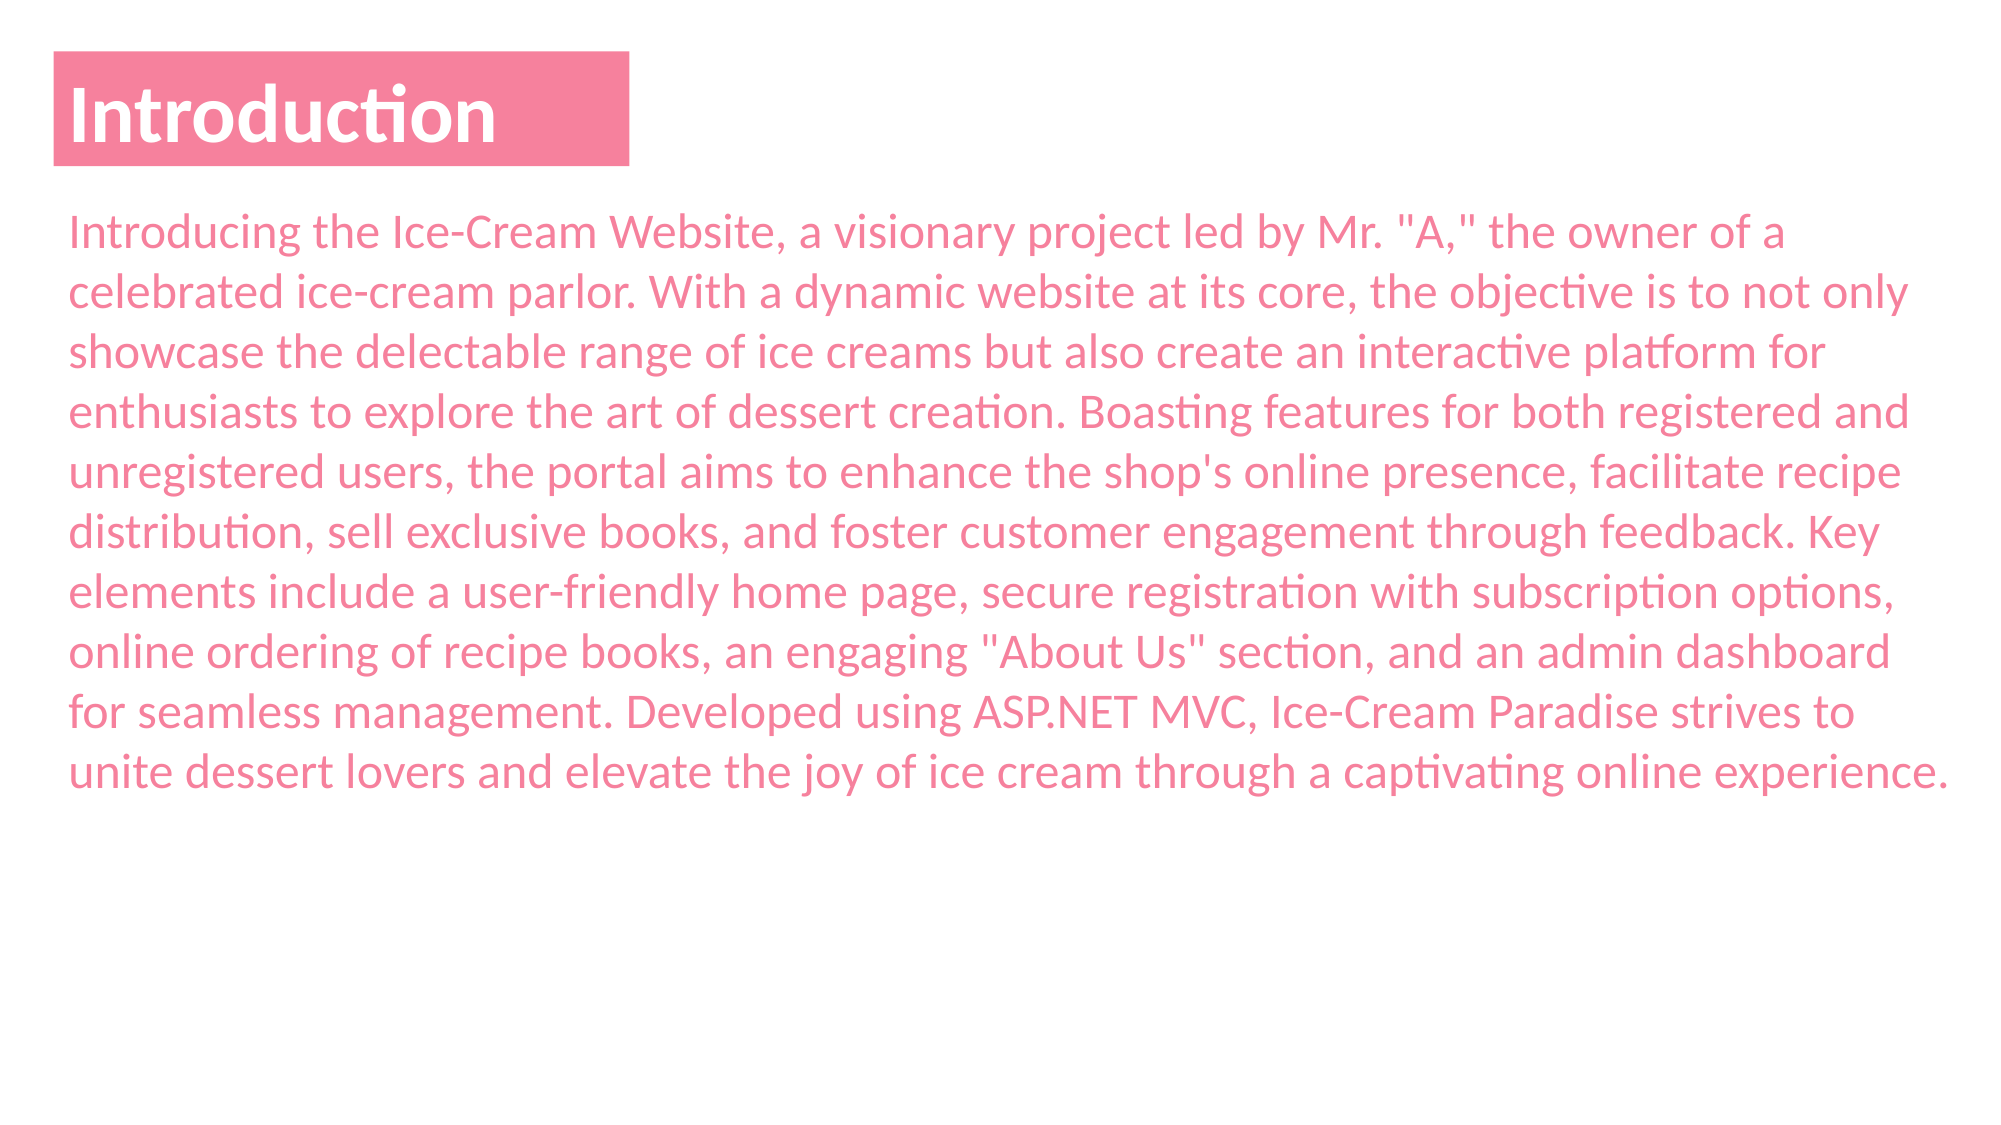

Introduction
Introducing the Ice-Cream Website, a visionary project led by Mr. "A," the owner of a celebrated ice-cream parlor. With a dynamic website at its core, the objective is to not only showcase the delectable range of ice creams but also create an interactive platform for enthusiasts to explore the art of dessert creation. Boasting features for both registered and unregistered users, the portal aims to enhance the shop's online presence, facilitate recipe distribution, sell exclusive books, and foster customer engagement through feedback. Key elements include a user-friendly home page, secure registration with subscription options, online ordering of recipe books, an engaging "About Us" section, and an admin dashboard for seamless management. Developed using ASP.NET MVC, Ice-Cream Paradise strives to unite dessert lovers and elevate the joy of ice cream through a captivating online experience.